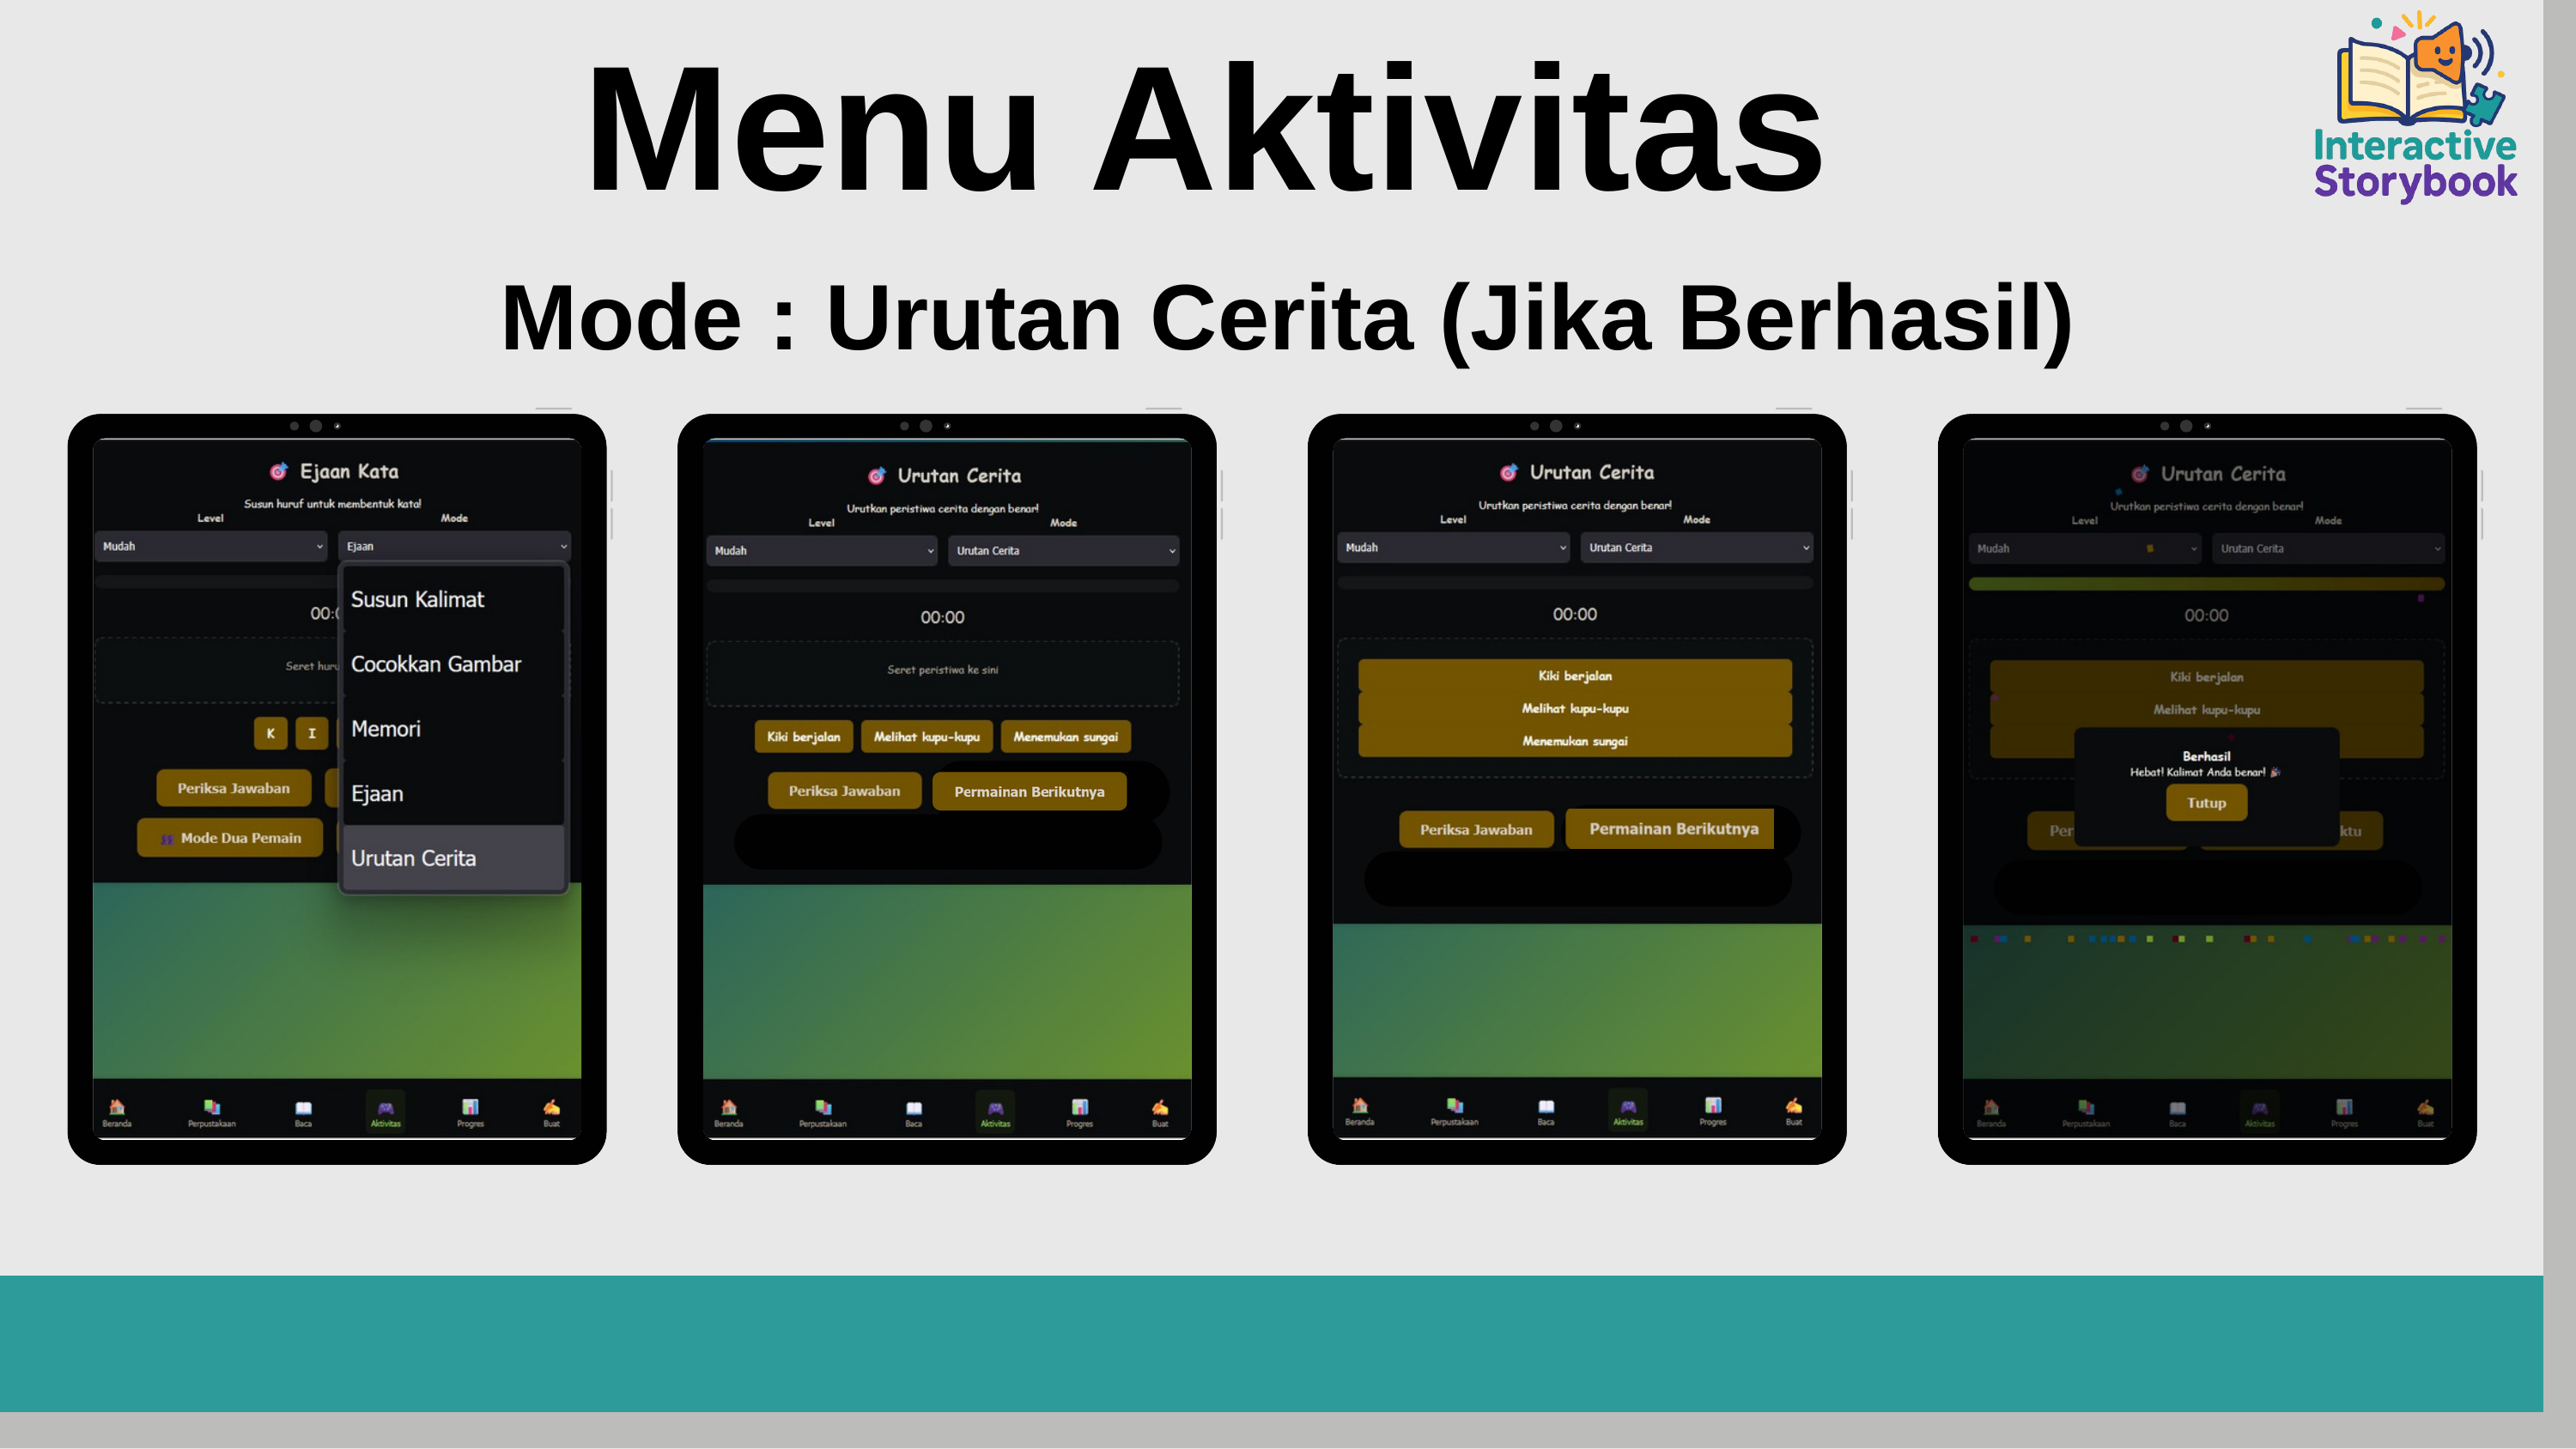

Menu Aktivitas

Mode : Urutan Cerita (Jika Berhasil)